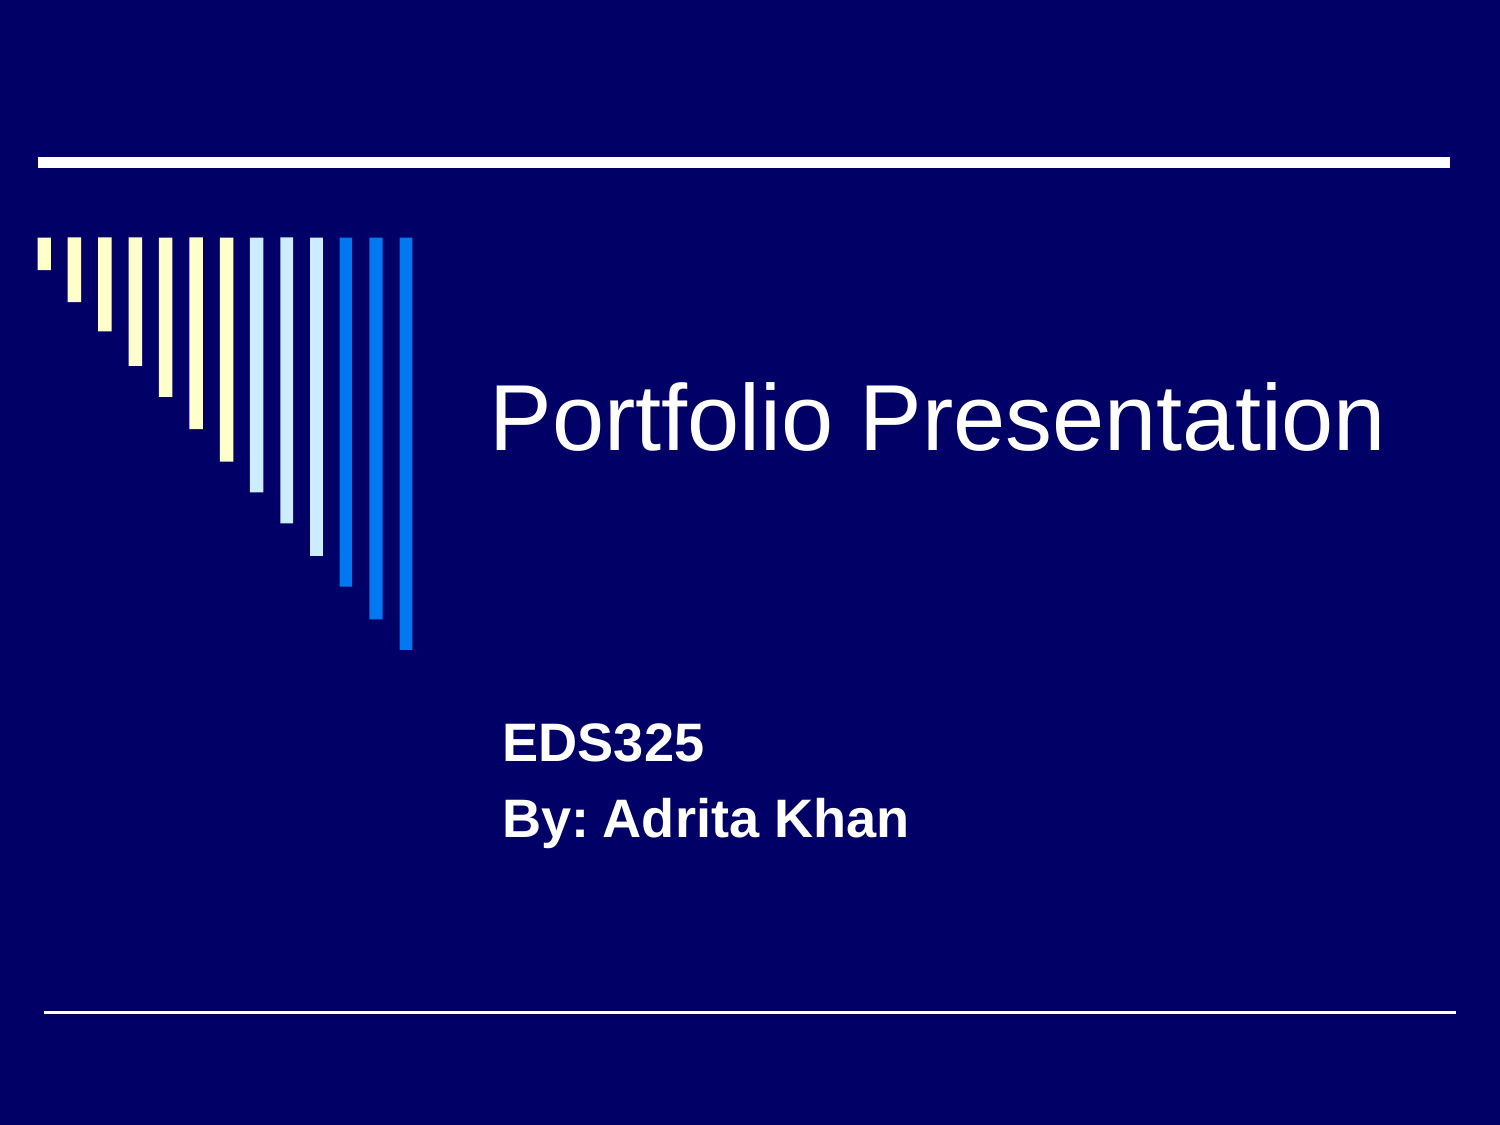

# Portfolio Presentation
EDS325
By: Adrita Khan